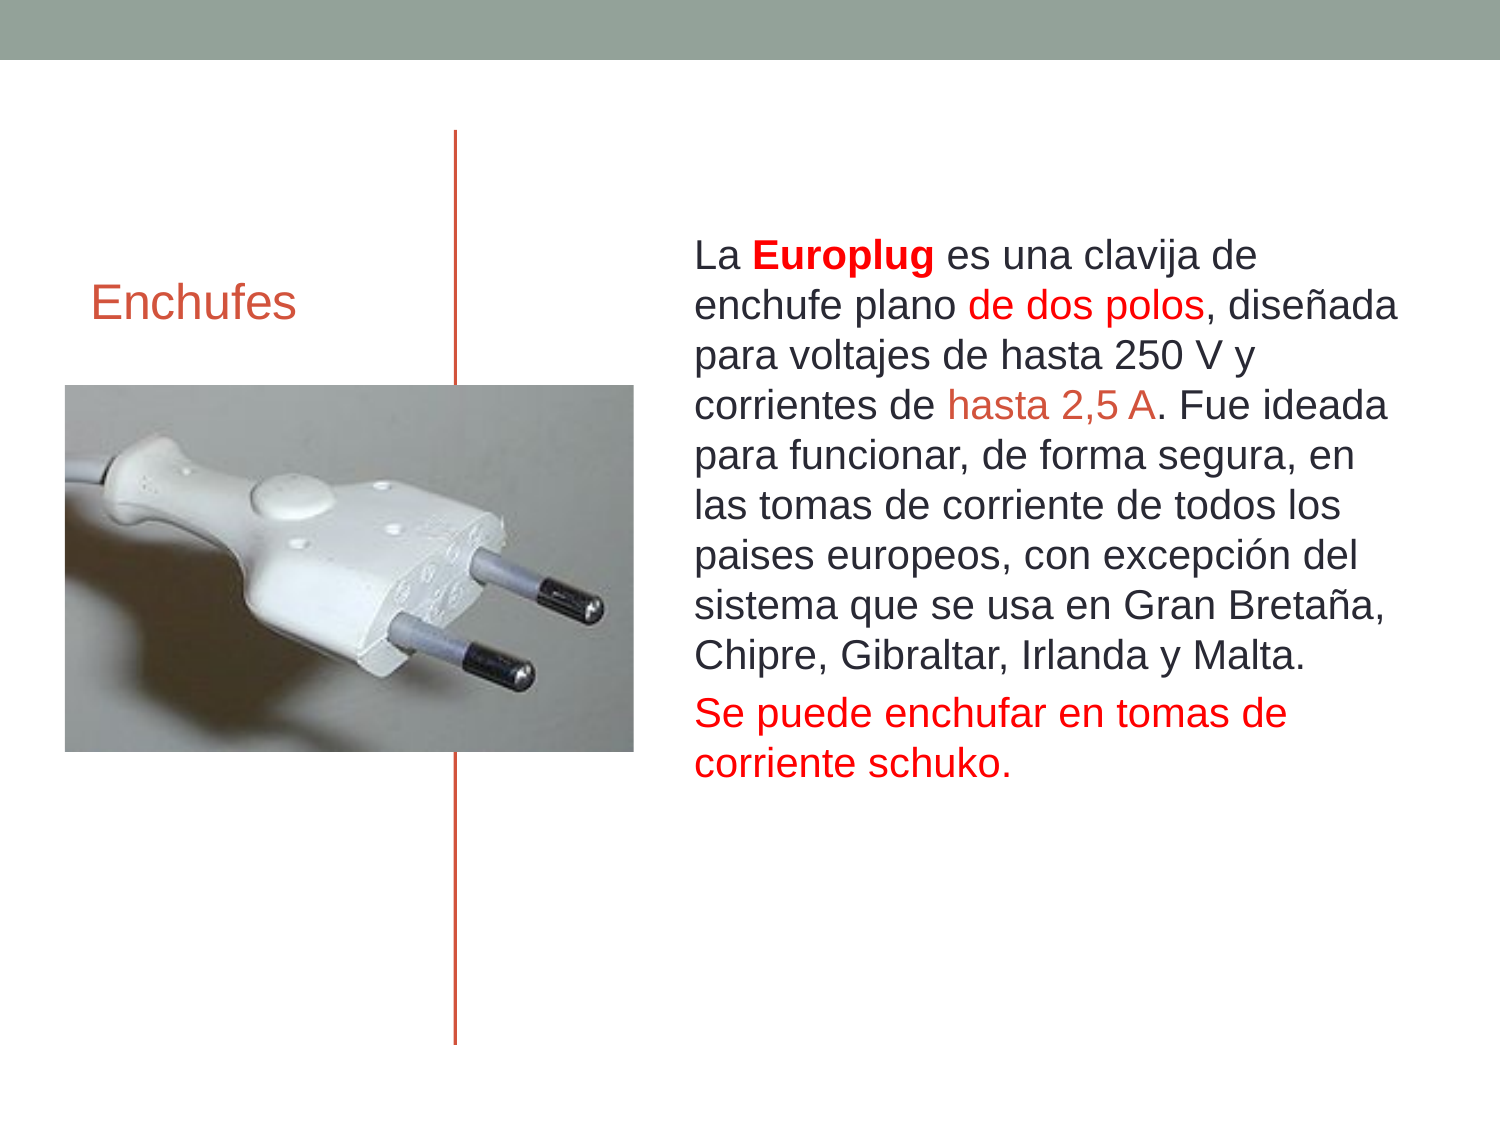

# Enchufes
La Europlug es una clavija de enchufe plano de dos polos, diseñada para voltajes de hasta 250 V y corrientes de hasta 2,5 A. Fue ideada para funcionar, de forma segura, en las tomas de corriente de todos los paises europeos, con excepción del sistema que se usa en Gran Bretaña, Chipre, Gibraltar, Irlanda y Malta.
Se puede enchufar en tomas de corriente schuko.